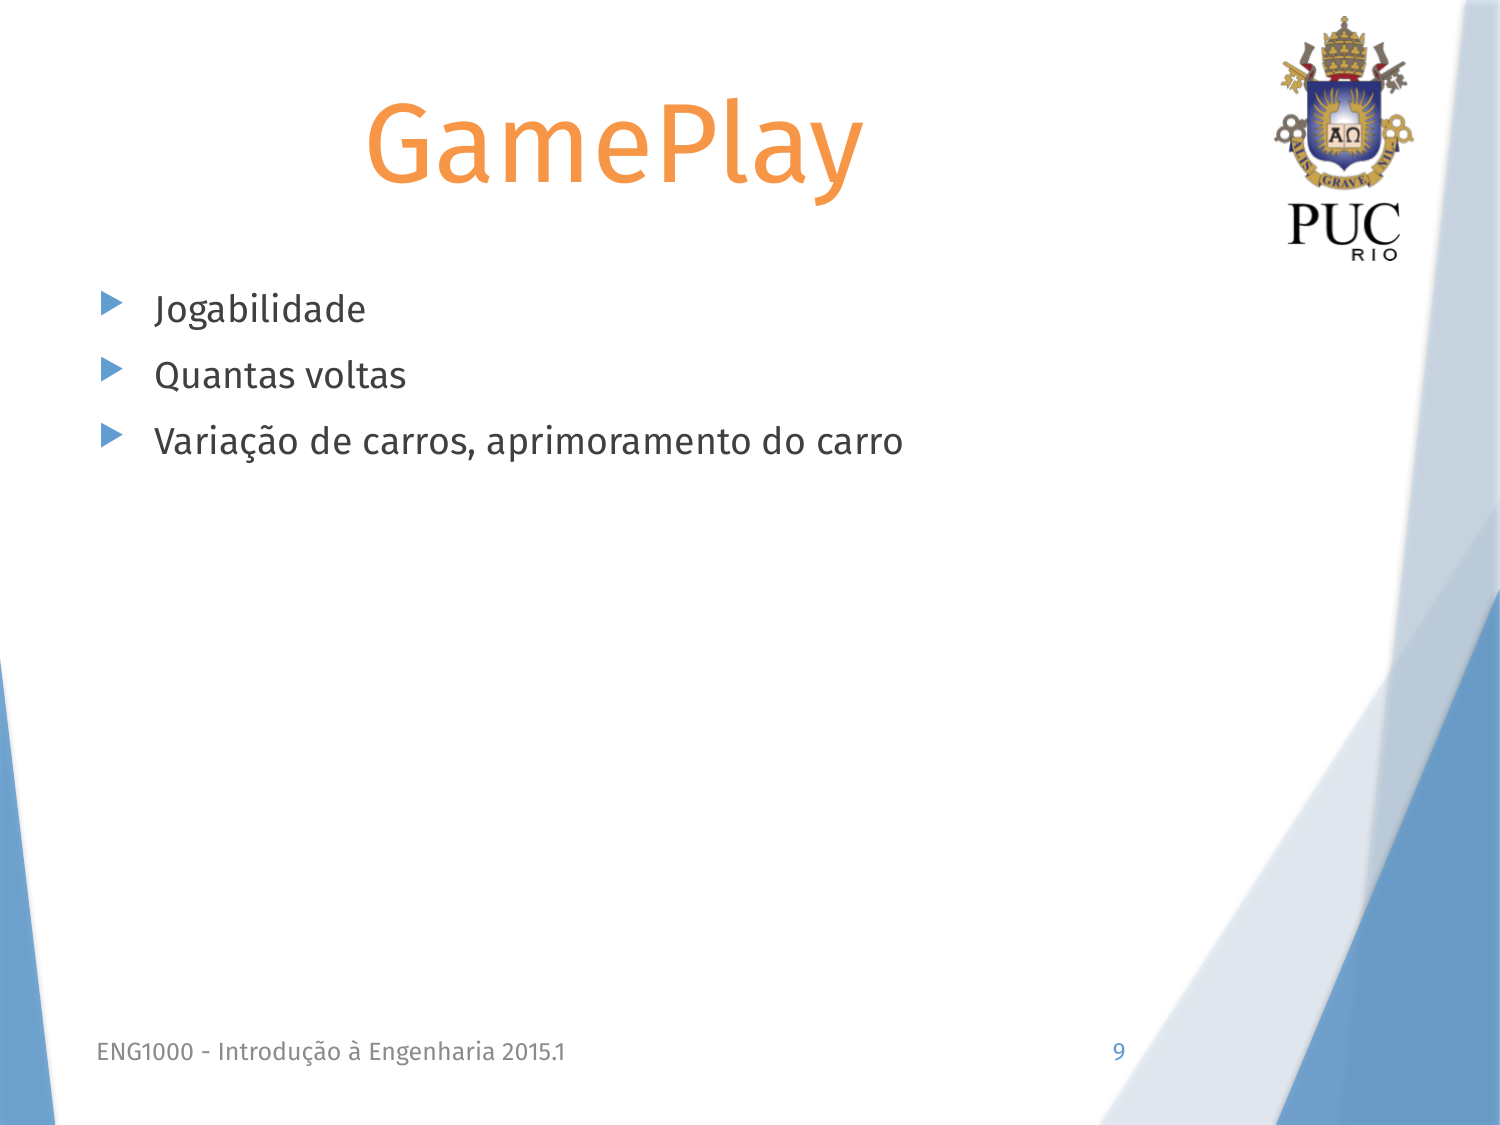

# GamePlay
Jogabilidade
Quantas voltas
Variação de carros, aprimoramento do carro

ENG1000 - Introdução à Engenharia 2015.1
9